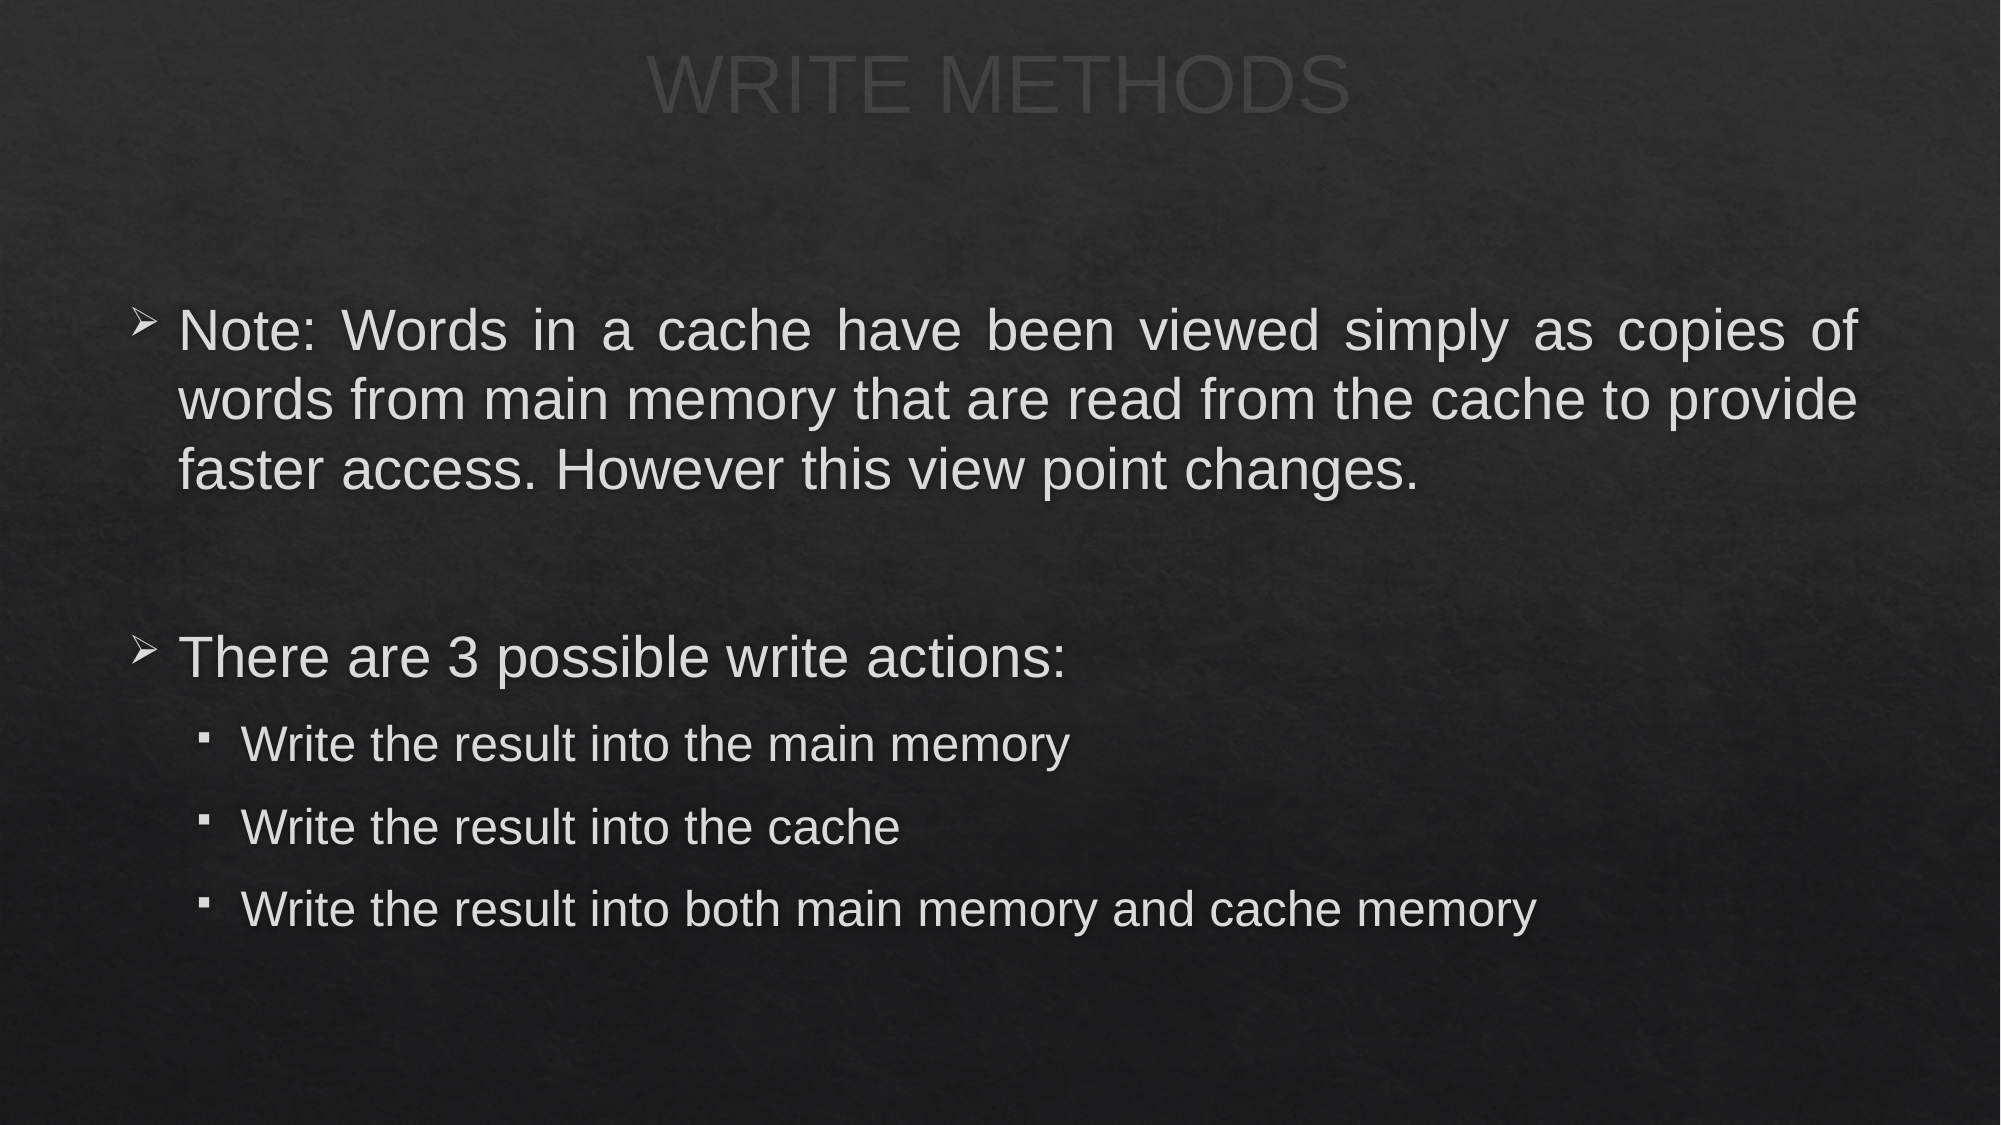

# WRITE METHODS
Note: Words in a cache have been viewed simply as copies of words from main memory that are read from the cache to provide faster access. However this view point changes.

There are 3 possible write actions:
Write the result into the main memory
Write the result into the cache
Write the result into both main memory and cache memory